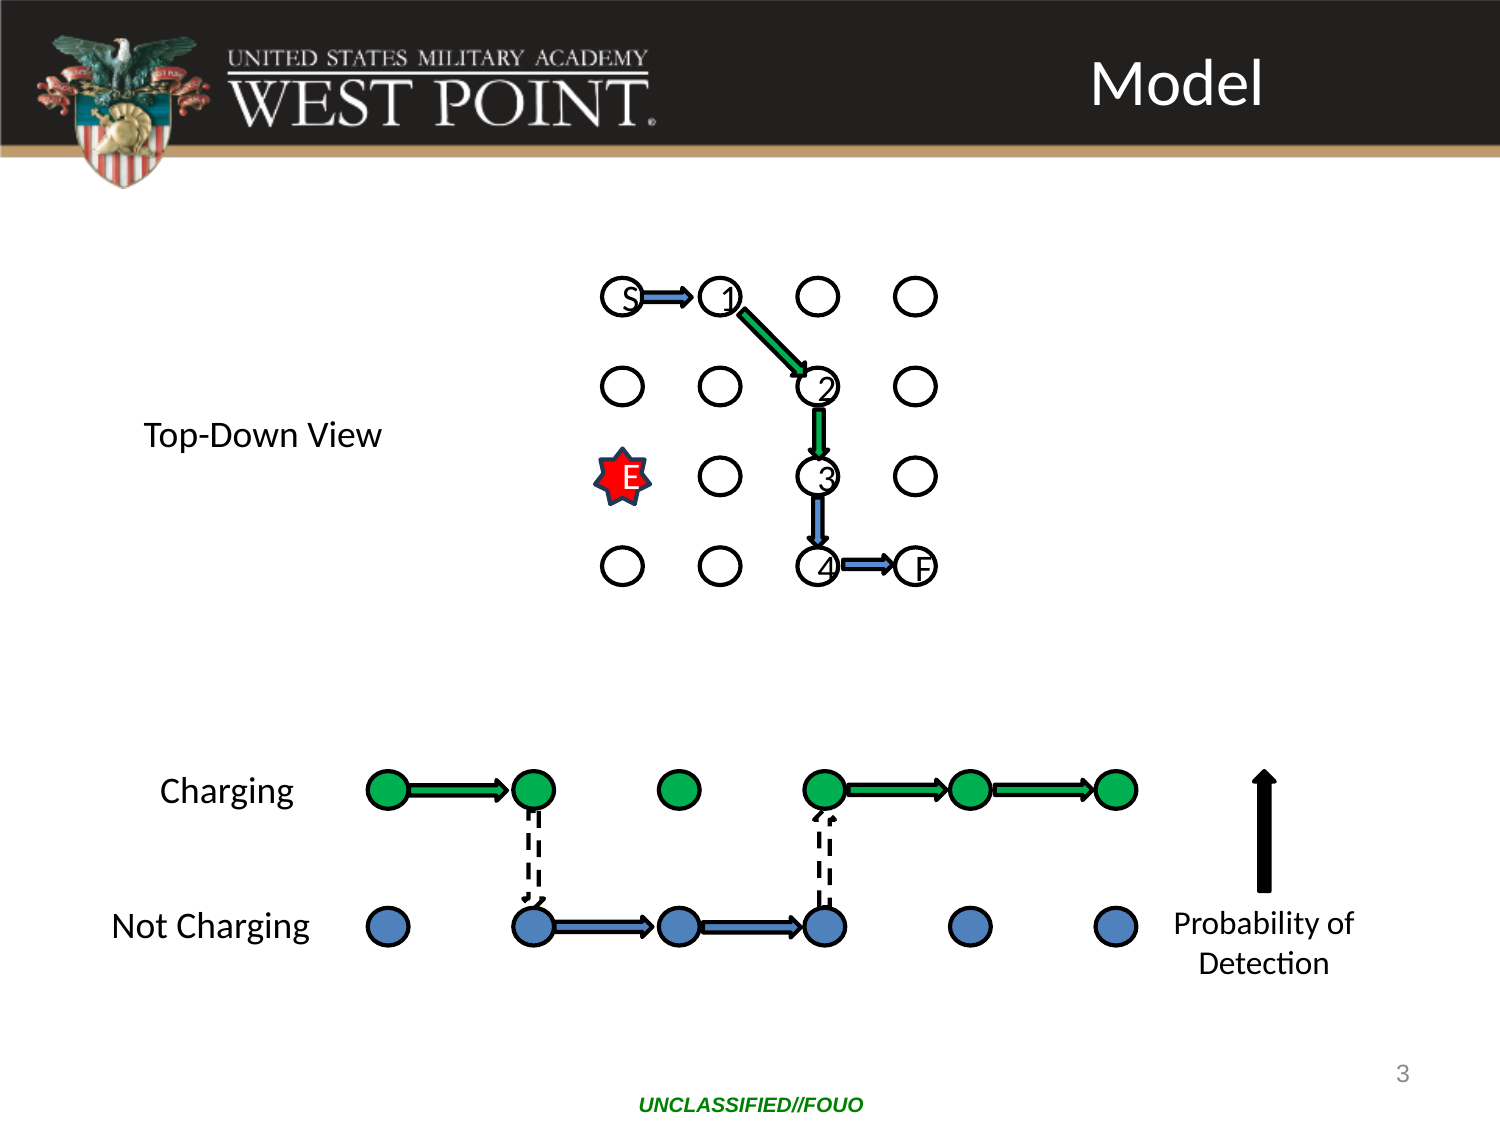

# Model
S
1

2

Top-Down View

E

3

4
F

Charging

Not Charging
Probability of Detection

3